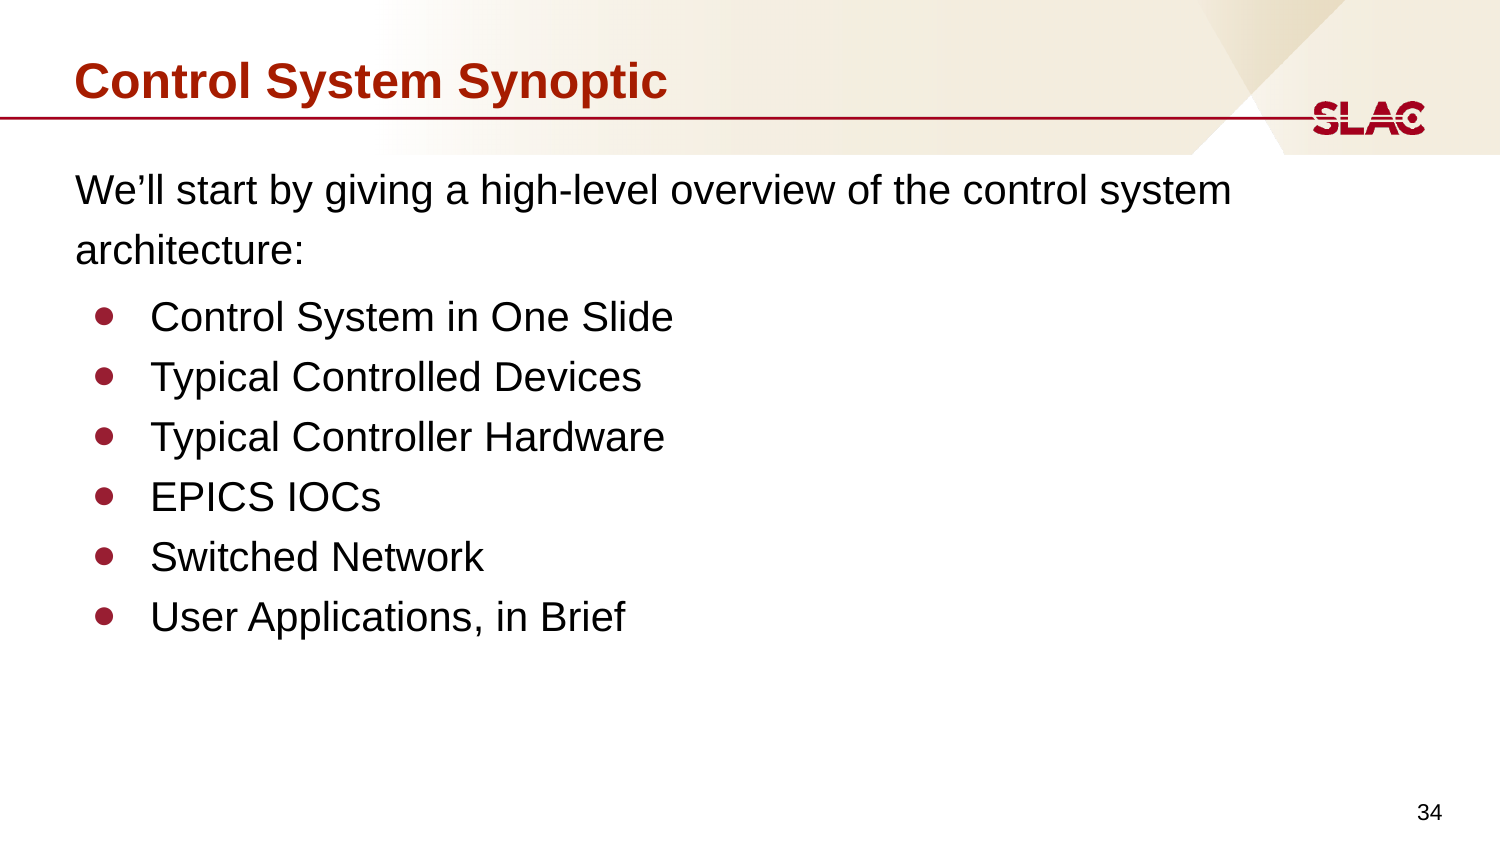

# Control System Synoptic
We’ll start by giving a high-level overview of the control system architecture:
Control System in One Slide
Typical Controlled Devices
Typical Controller Hardware
EPICS IOCs
Switched Network
User Applications, in Brief

34